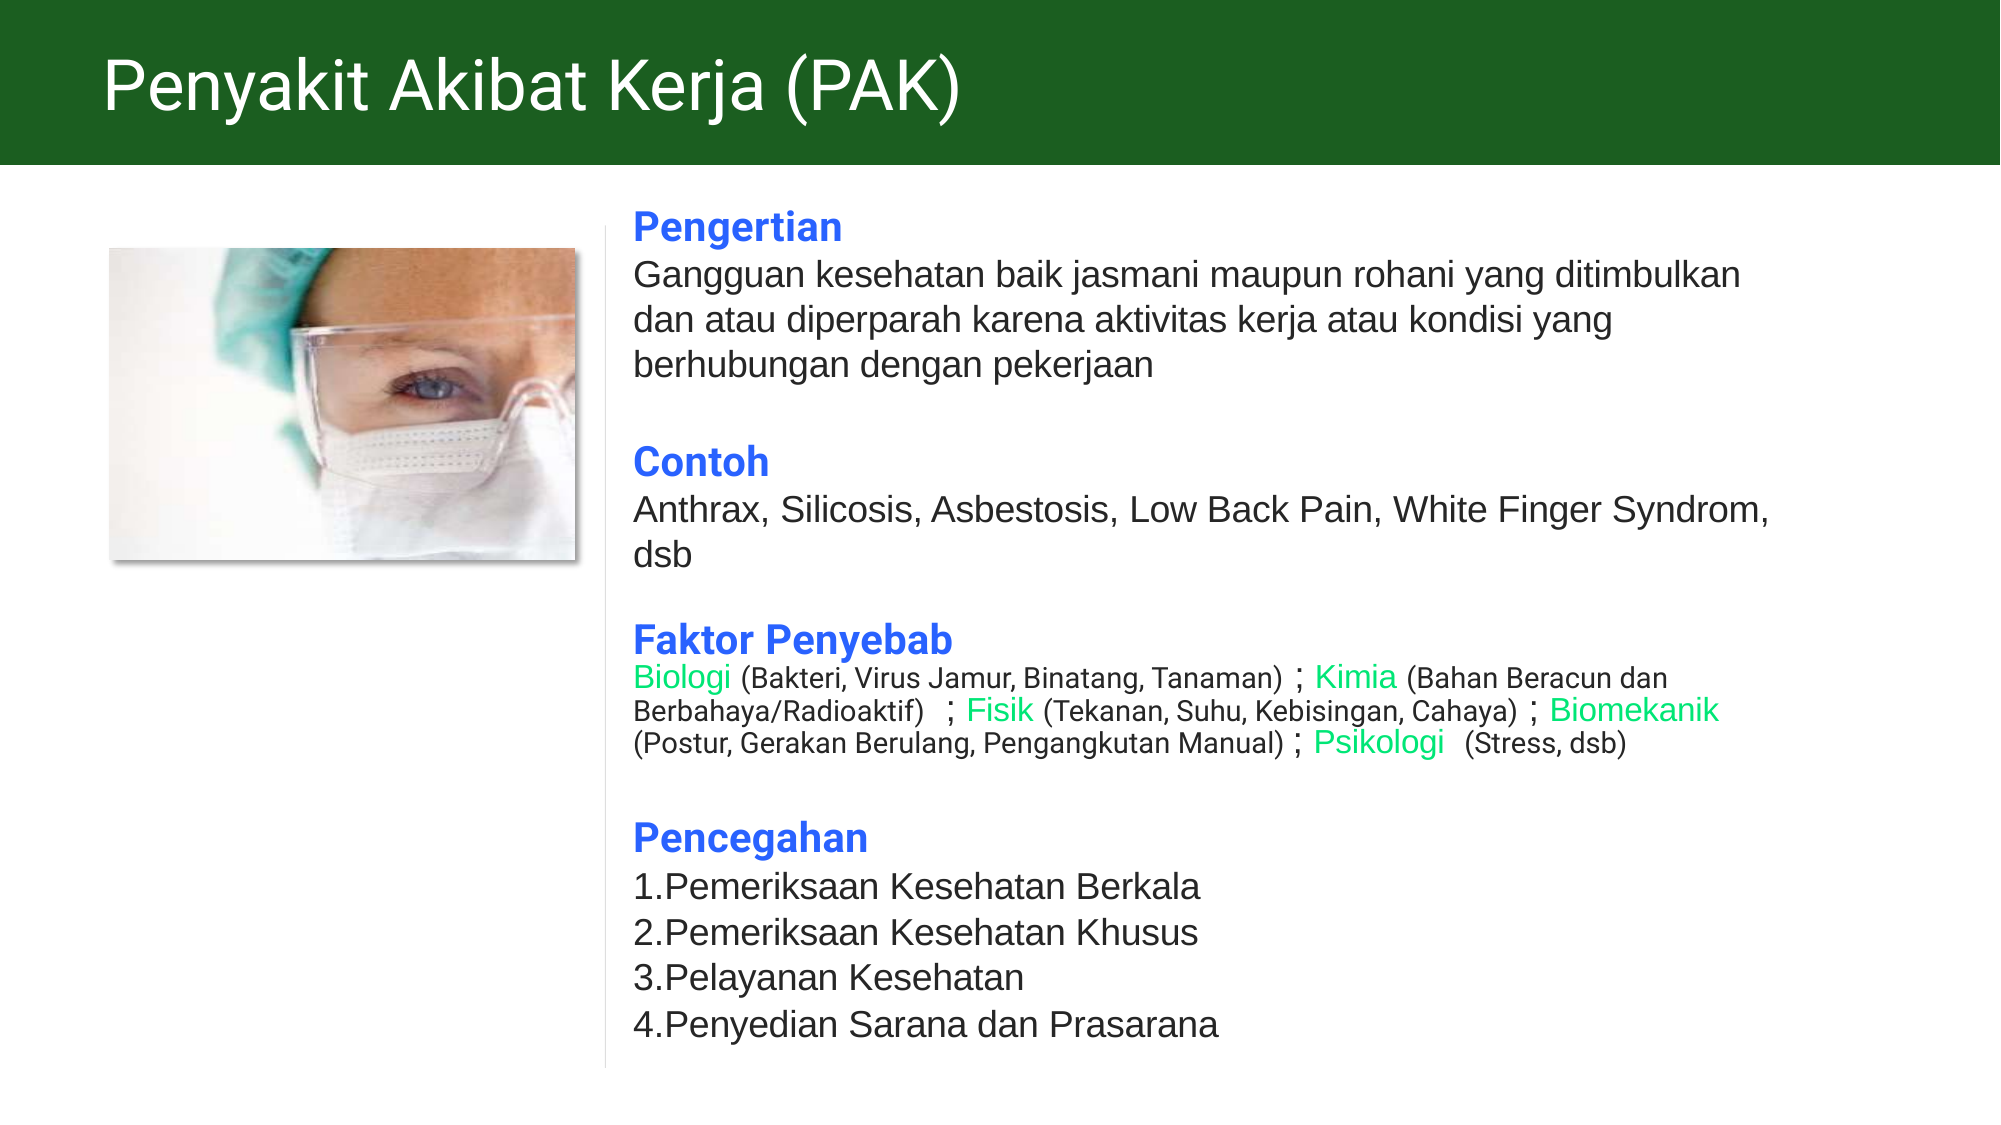

# Penyakit Akibat Kerja (PAK)
Pengertian
Gangguan kesehatan baik jasmani maupun rohani yang ditimbulkan dan atau diperparah karena aktivitas kerja atau kondisi yang berhubungan dengan pekerjaan
Contoh
Anthrax, Silicosis, Asbestosis, Low Back Pain, White Finger Syndrom, dsb

Faktor Penyebab
Biologi (Bakteri, Virus Jamur, Binatang, Tanaman) ; Kimia (Bahan Beracun dan Berbahaya/Radioaktif)  ; Fisik (Tekanan, Suhu, Kebisingan, Cahaya) ; Biomekanik (Postur, Gerakan Berulang, Pengangkutan Manual) ; Psikologi  (Stress, dsb)
Pencegahan
Pemeriksaan Kesehatan Berkala
Pemeriksaan Kesehatan Khusus
Pelayanan Kesehatan
Penyedian Sarana dan Prasarana